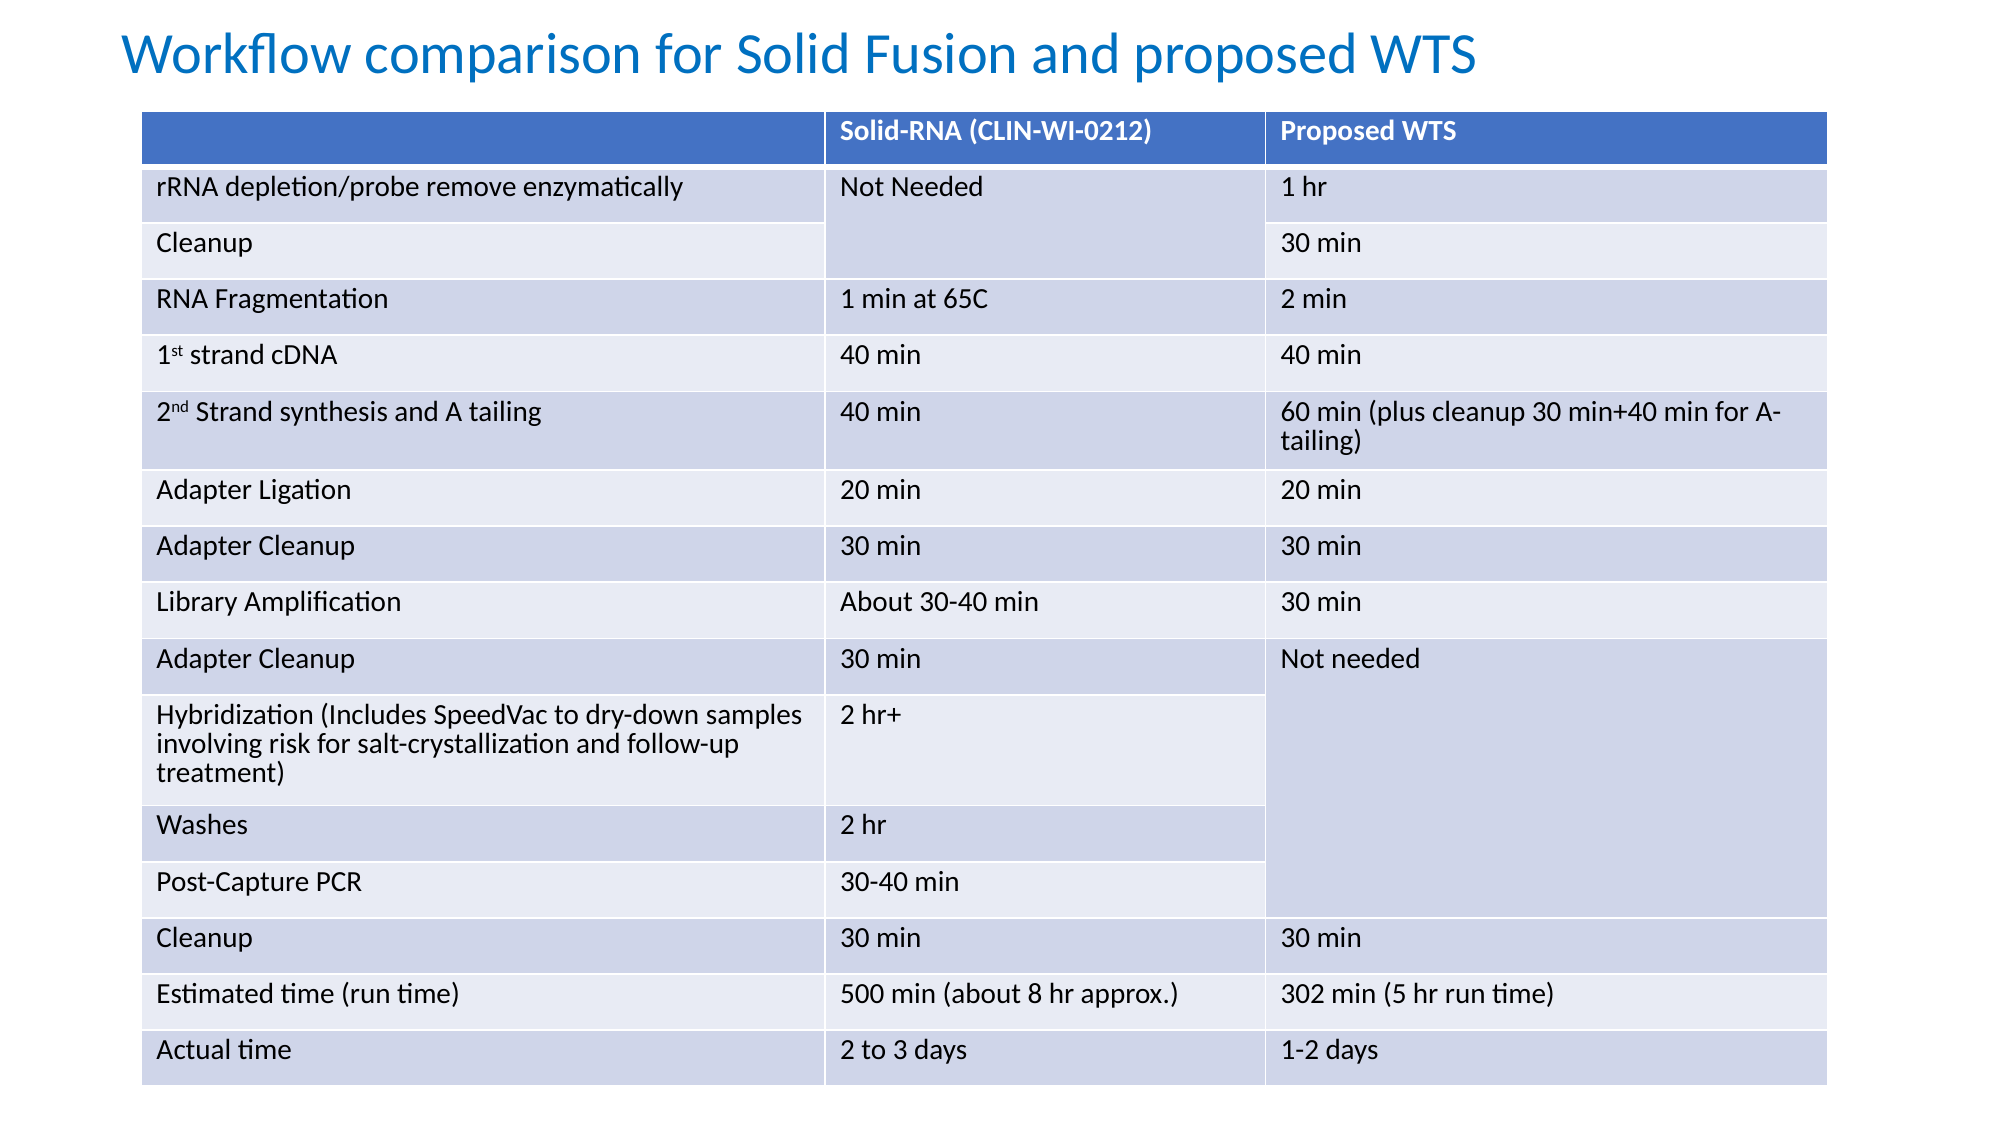

Workflow comparison for Solid Fusion and proposed WTS
|  | Solid-RNA (CLIN-WI-0212) | Proposed WTS |
| --- | --- | --- |
| rRNA depletion/probe remove enzymatically | Not Needed | 1 hr |
| Cleanup |  | 30 min |
| RNA Fragmentation | 1 min at 65C | 2 min |
| 1st strand cDNA | 40 min | 40 min |
| 2nd Strand synthesis and A tailing | 40 min | 60 min (plus cleanup 30 min+40 min for A-tailing) |
| Adapter Ligation | 20 min | 20 min |
| Adapter Cleanup | 30 min | 30 min |
| Library Amplification | About 30-40 min | 30 min |
| Adapter Cleanup | 30 min | Not needed |
| Hybridization (Includes SpeedVac to dry-down samples involving risk for salt-crystallization and follow-up treatment) | 2 hr+ |  |
| Washes | 2 hr |  |
| Post-Capture PCR | 30-40 min |  |
| Cleanup | 30 min | 30 min |
| Estimated time (run time) | 500 min (about 8 hr approx.) | 302 min (5 hr run time) |
| Actual time | 2 to 3 days | 1-2 days |